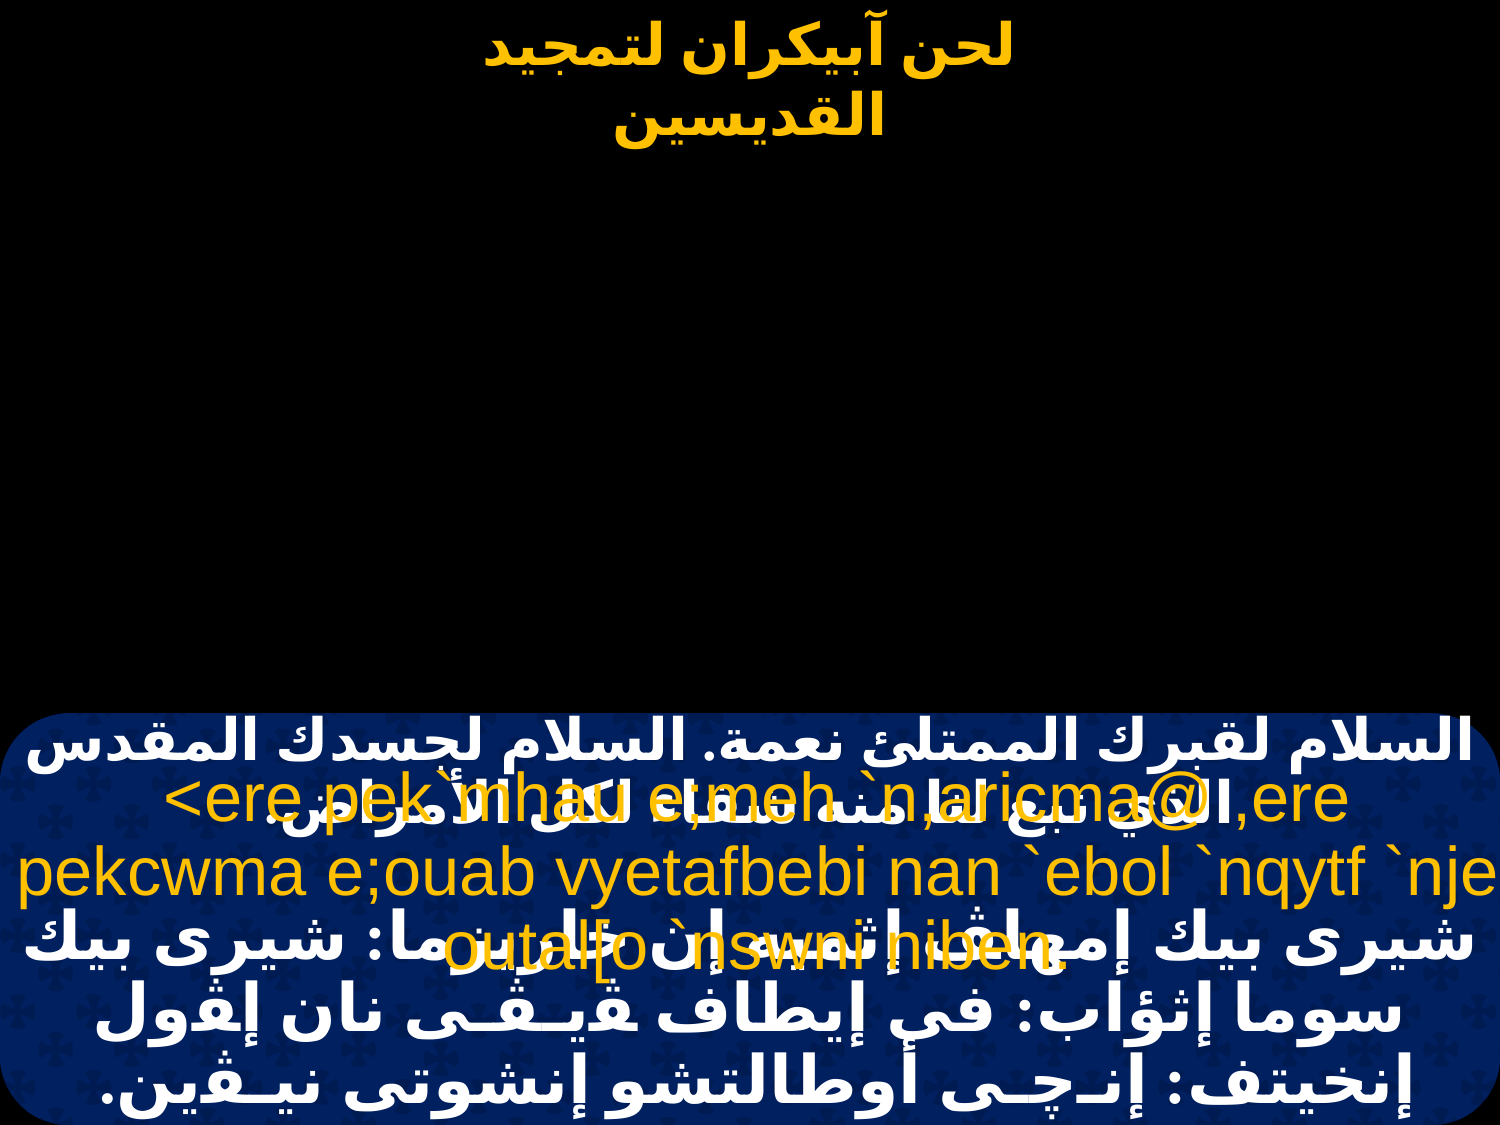

# السلام لقبرك الممتلئ نعمة. السلام لجسدك المقدس الذي نبع لنا منه شفاء لكل الأمراض.
<ere pek`mhau e;meh `n,aricma@ ,ere pekcwma e;ouab vyetafbebi nan `ebol `nqytf `nje outal[o `nswni niben.
شيرى بيك إمهاﭫ إثميه إن خاريزما: شيرى بيك سوما إثؤاب: فى إيطاف ﭭيـﭭـى نان إﭭول إنخيتف: إنـﭼـى أوطالتشو إنشوتى نيـﭭين.